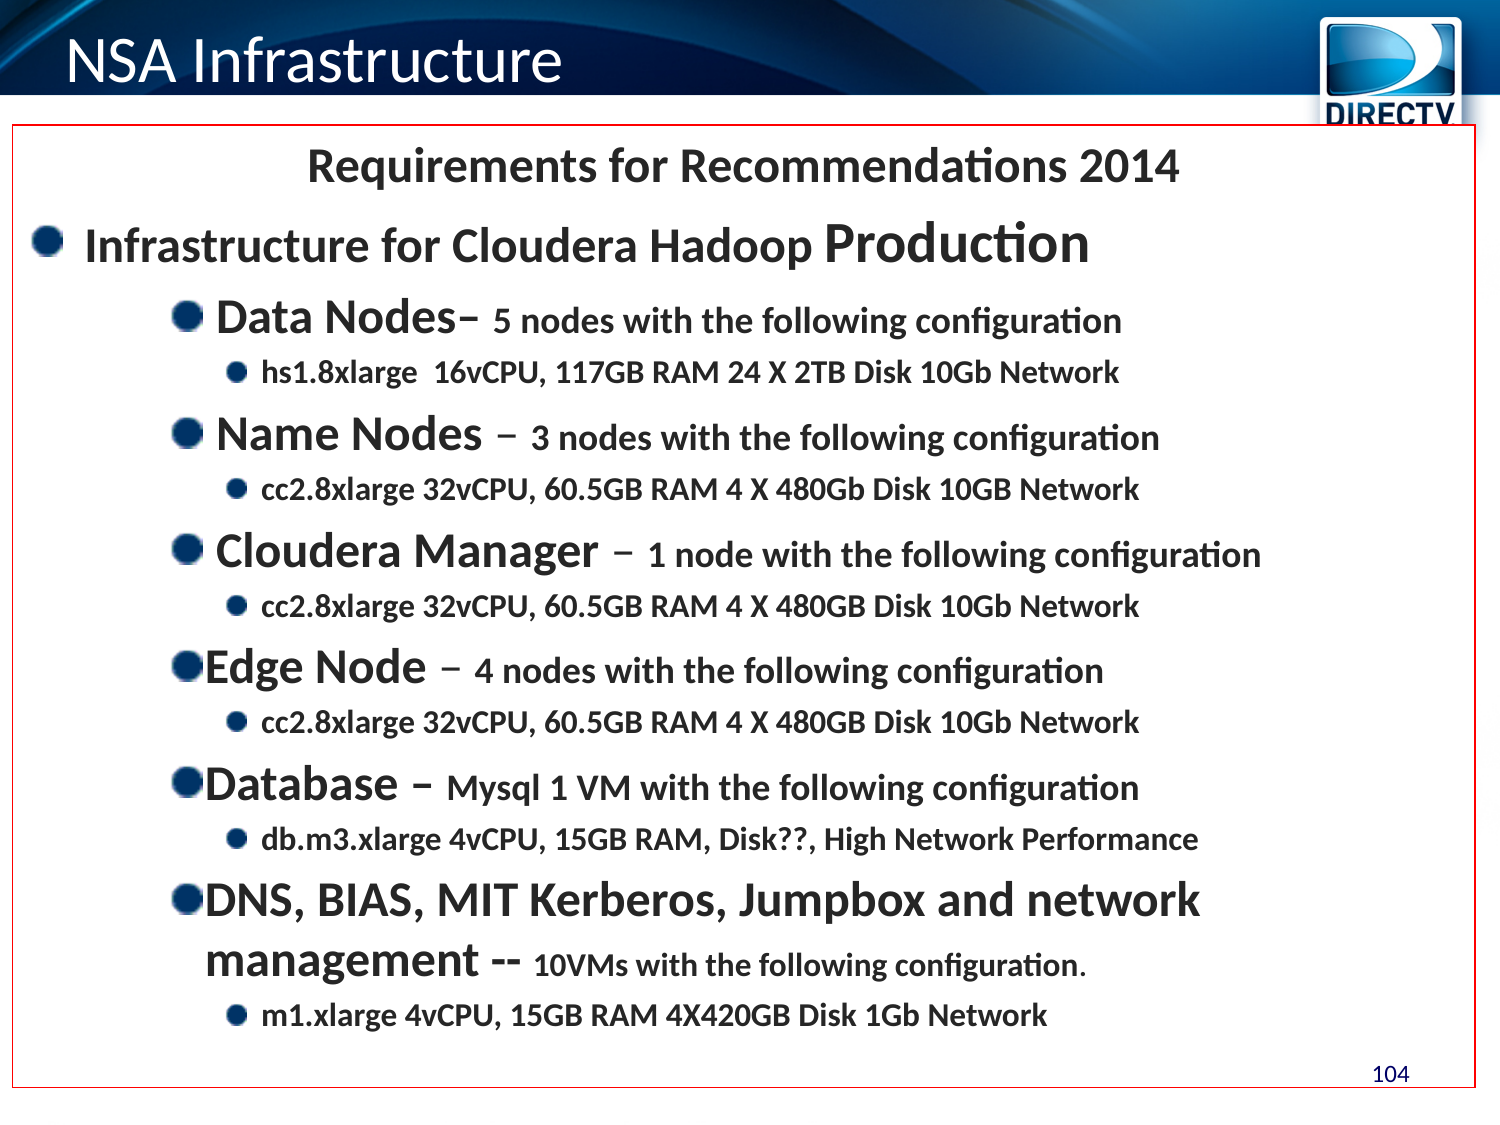

# NSA Infrastructure
Requirements for Recommendations 2014
Infrastructure for Cloudera Hadoop Production
 Data Nodes– 5 nodes with the following configuration
hs1.8xlarge  16vCPU, 117GB RAM 24 X 2TB Disk 10Gb Network
 Name Nodes – 3 nodes with the following configuration
cc2.8xlarge 32vCPU, 60.5GB RAM 4 X 480Gb Disk 10GB Network
 Cloudera Manager – 1 node with the following configuration
cc2.8xlarge 32vCPU, 60.5GB RAM 4 X 480GB Disk 10Gb Network
Edge Node – 4 nodes with the following configuration
cc2.8xlarge 32vCPU, 60.5GB RAM 4 X 480GB Disk 10Gb Network
Database – Mysql 1 VM with the following configuration
db.m3.xlarge 4vCPU, 15GB RAM, Disk??, High Network Performance
DNS, BIAS, MIT Kerberos, Jumpbox and network management -- 10VMs with the following configuration.
m1.xlarge 4vCPU, 15GB RAM 4X420GB Disk 1Gb Network

104